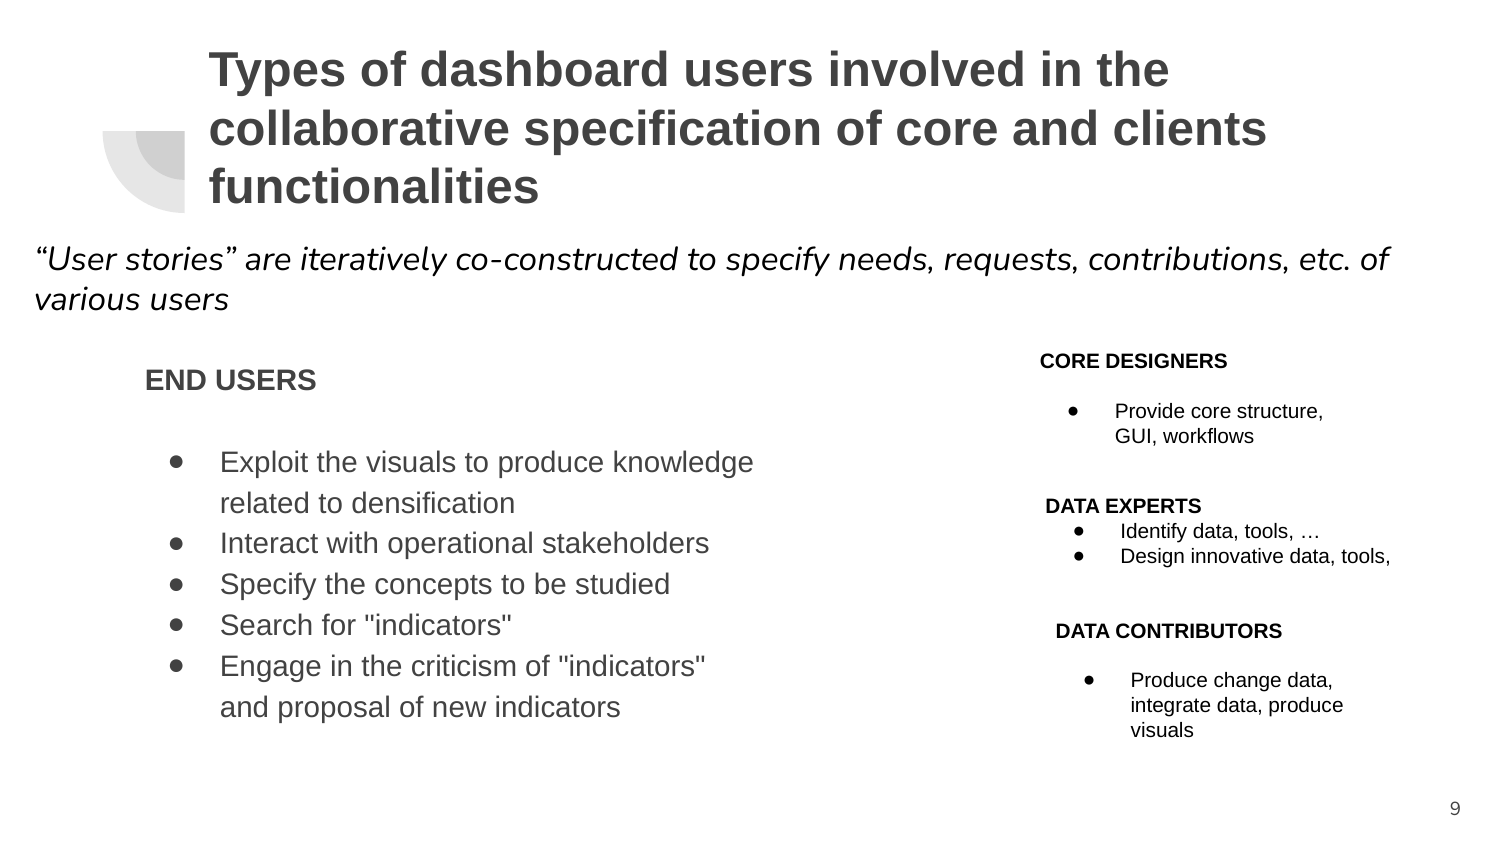

# Types of dashboard users involved in the collaborative specification of core and clients functionalities
“User stories” are iteratively co-constructed to specify needs, requests, contributions, etc. of various users
CORE DESIGNERS​

Provide core structure, GUI, workflows​
END USERS​

Exploit the visuals to produce knowledge related to densification​
Interact with operational stakeholders​
Specify the concepts to be studied ​
Search for "indicators" ​
Engage in the criticism of "indicators" and proposal of new indicators​
DATA EXPERTS​
Identify data, tools, …
Design innovative data, tools, ​
DATA CONTRIBUTORS ​

Produce change data, integrate data, produce visuals
9